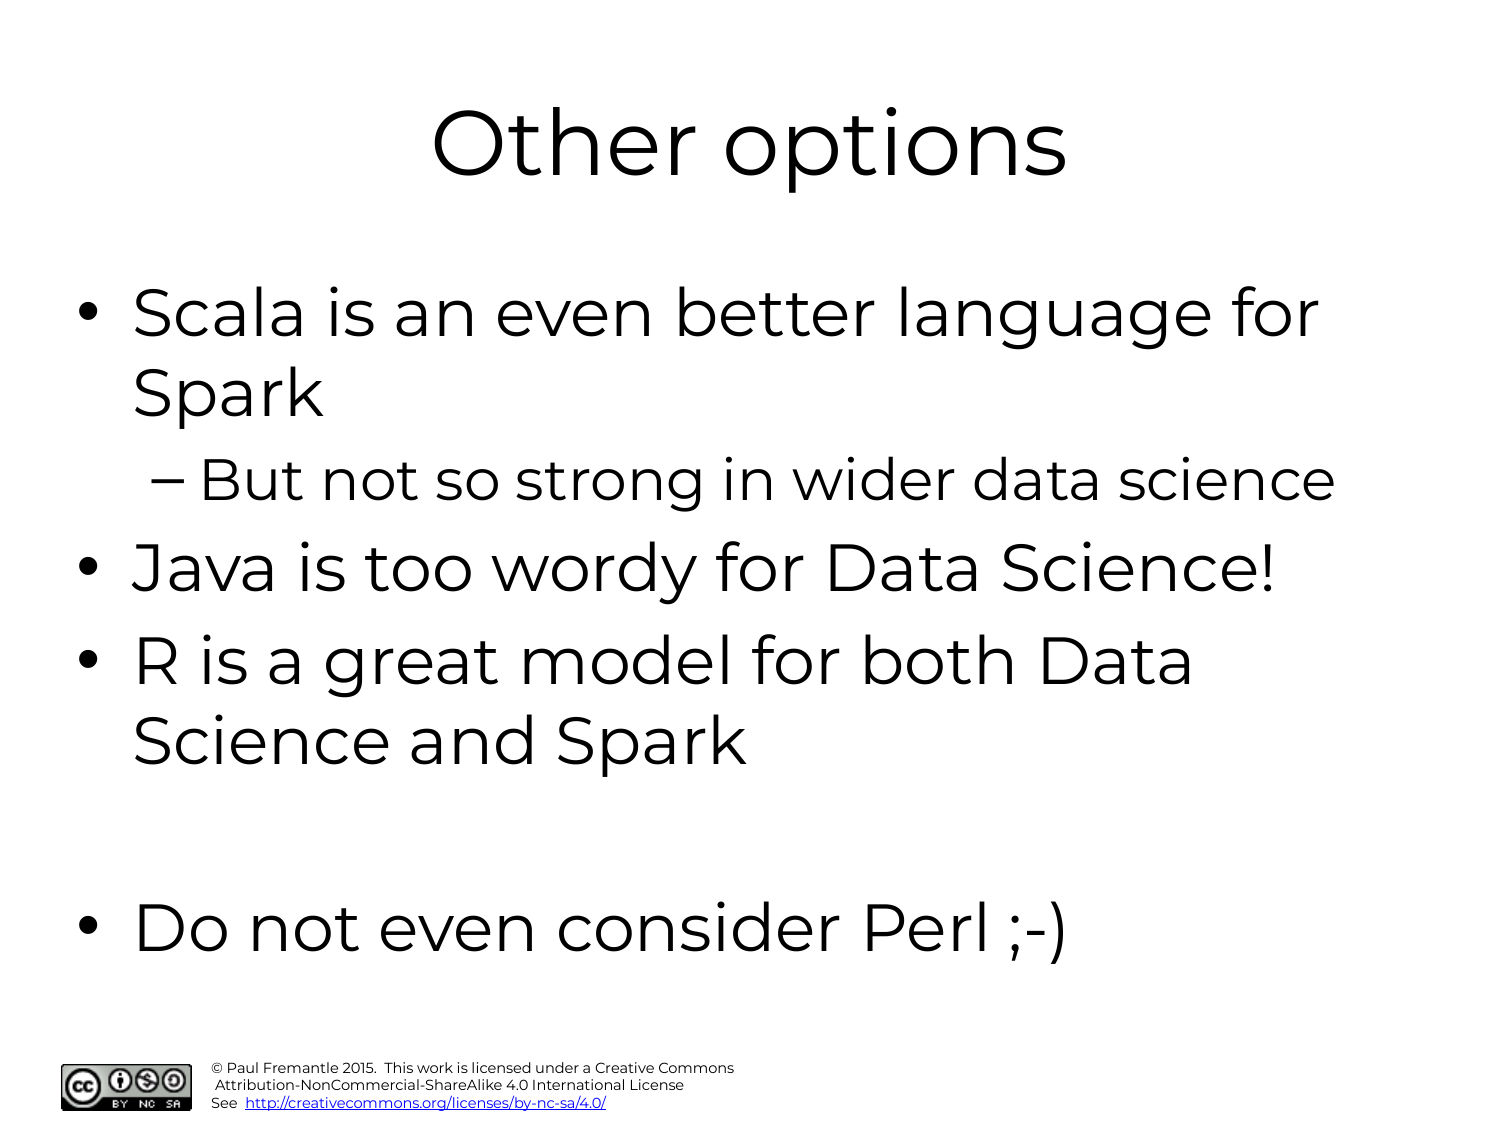

# Other options
Scala is an even better language for Spark
But not so strong in wider data science
Java is too wordy for Data Science!
R is a great model for both Data Science and Spark

Do not even consider Perl ;-)